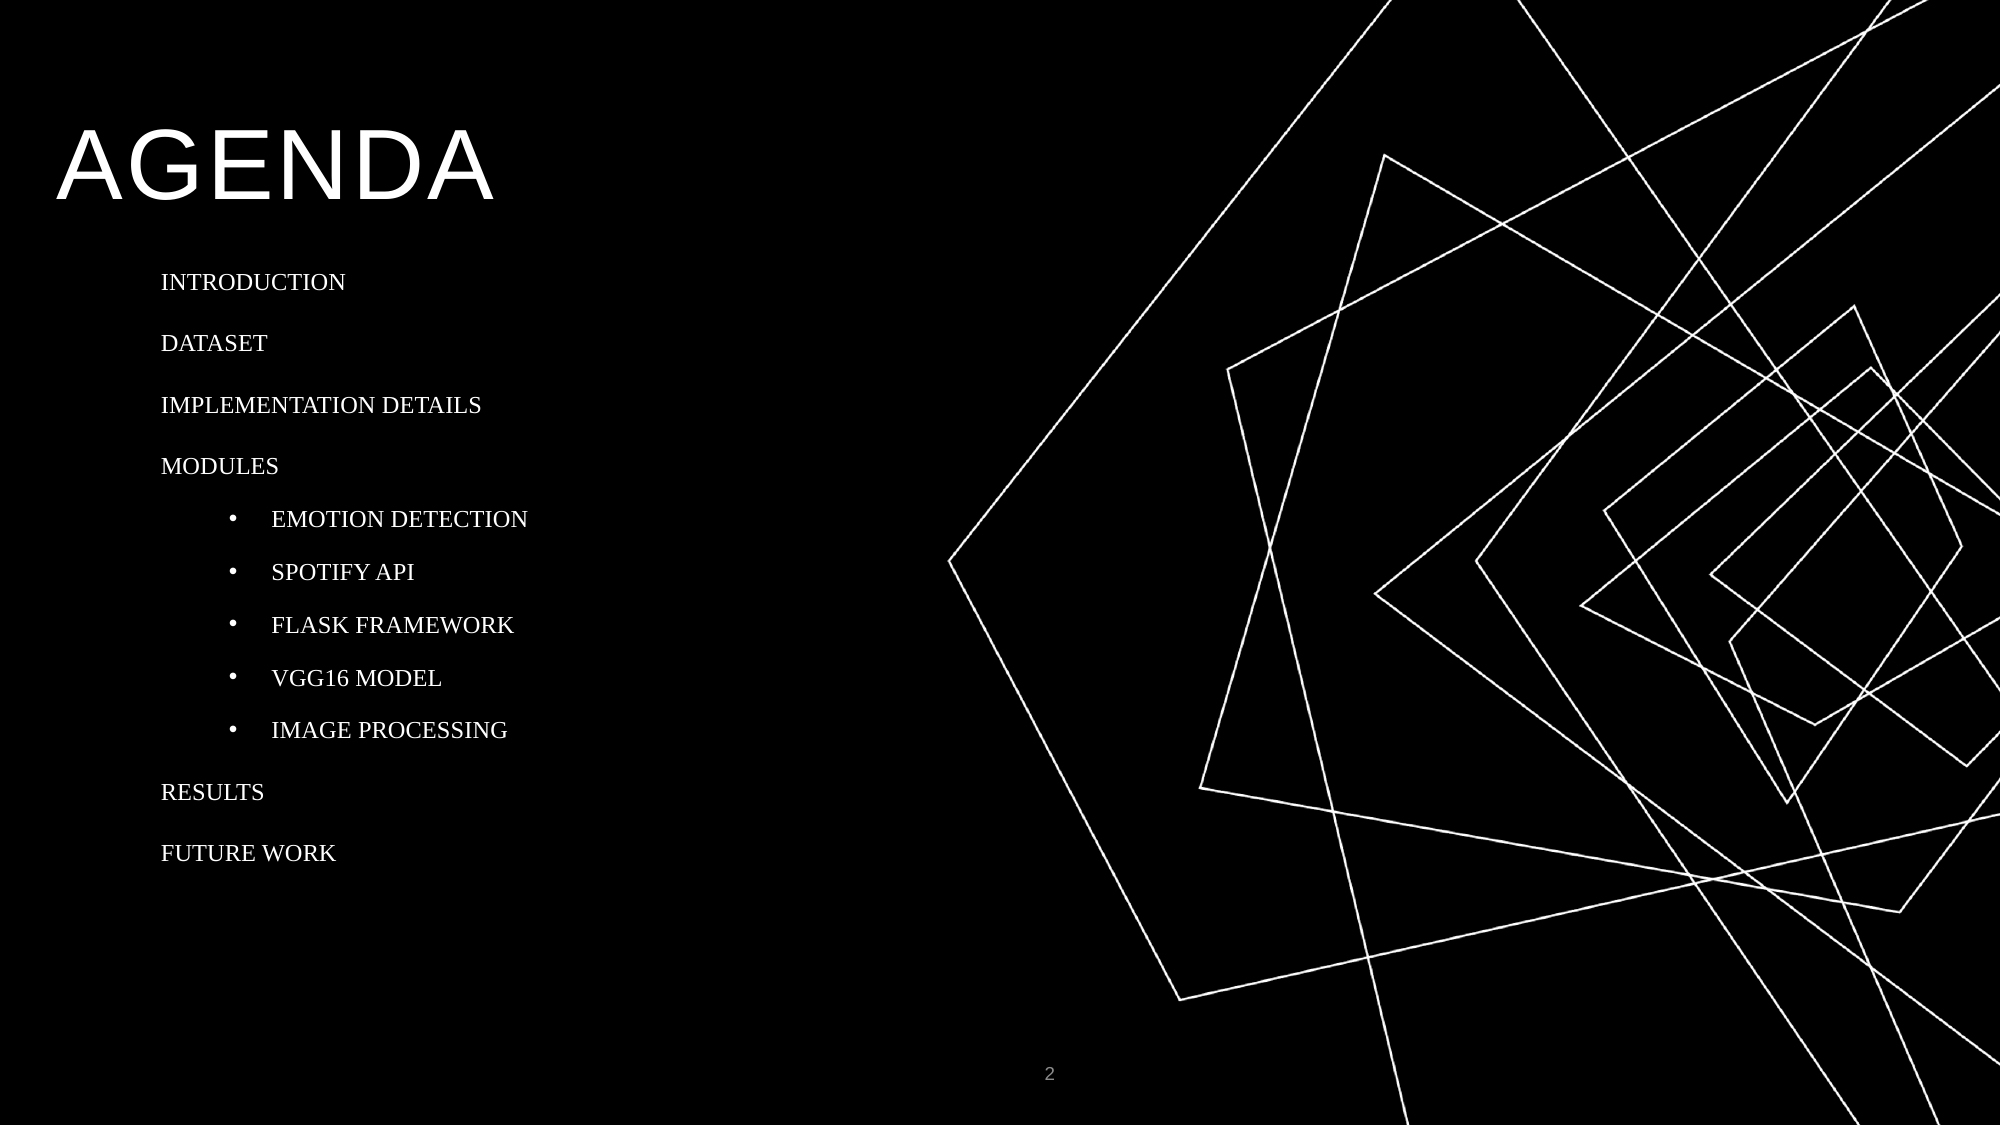

# AGENDA
INTRODUCTION
DATASET
IMPLEMENTATION DETAILS
MODULES
EMOTION DETECTION
SPOTIFY API
FLASK FRAMEWORK
VGG16 MODEL
IMAGE PROCESSING
RESULTS
FUTURE WORK
2